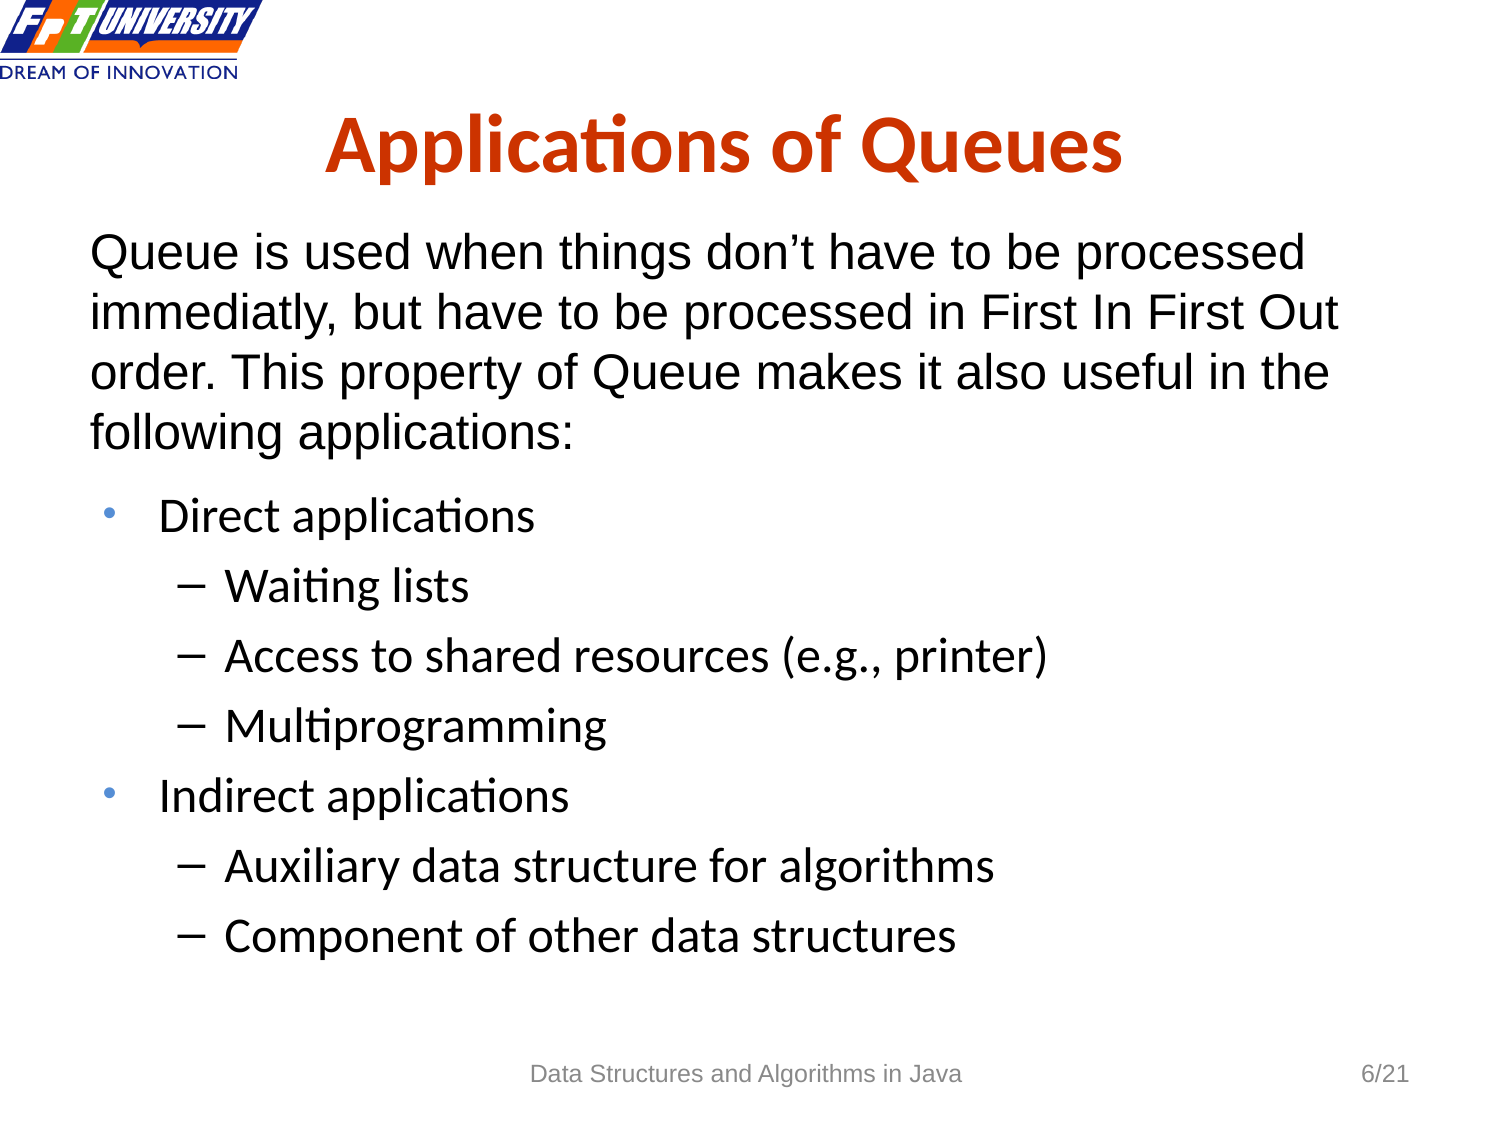

# Applications of Queues
Queue is used when things don’t have to be processed immediatly, but have to be processed in First In First Out order. This property of Queue makes it also useful in the following applications:
Direct applications
Waiting lists
Access to shared resources (e.g., printer)
Multiprogramming
Indirect applications
Auxiliary data structure for algorithms
Component of other data structures
Data Structures and Algorithms in Java
6/21